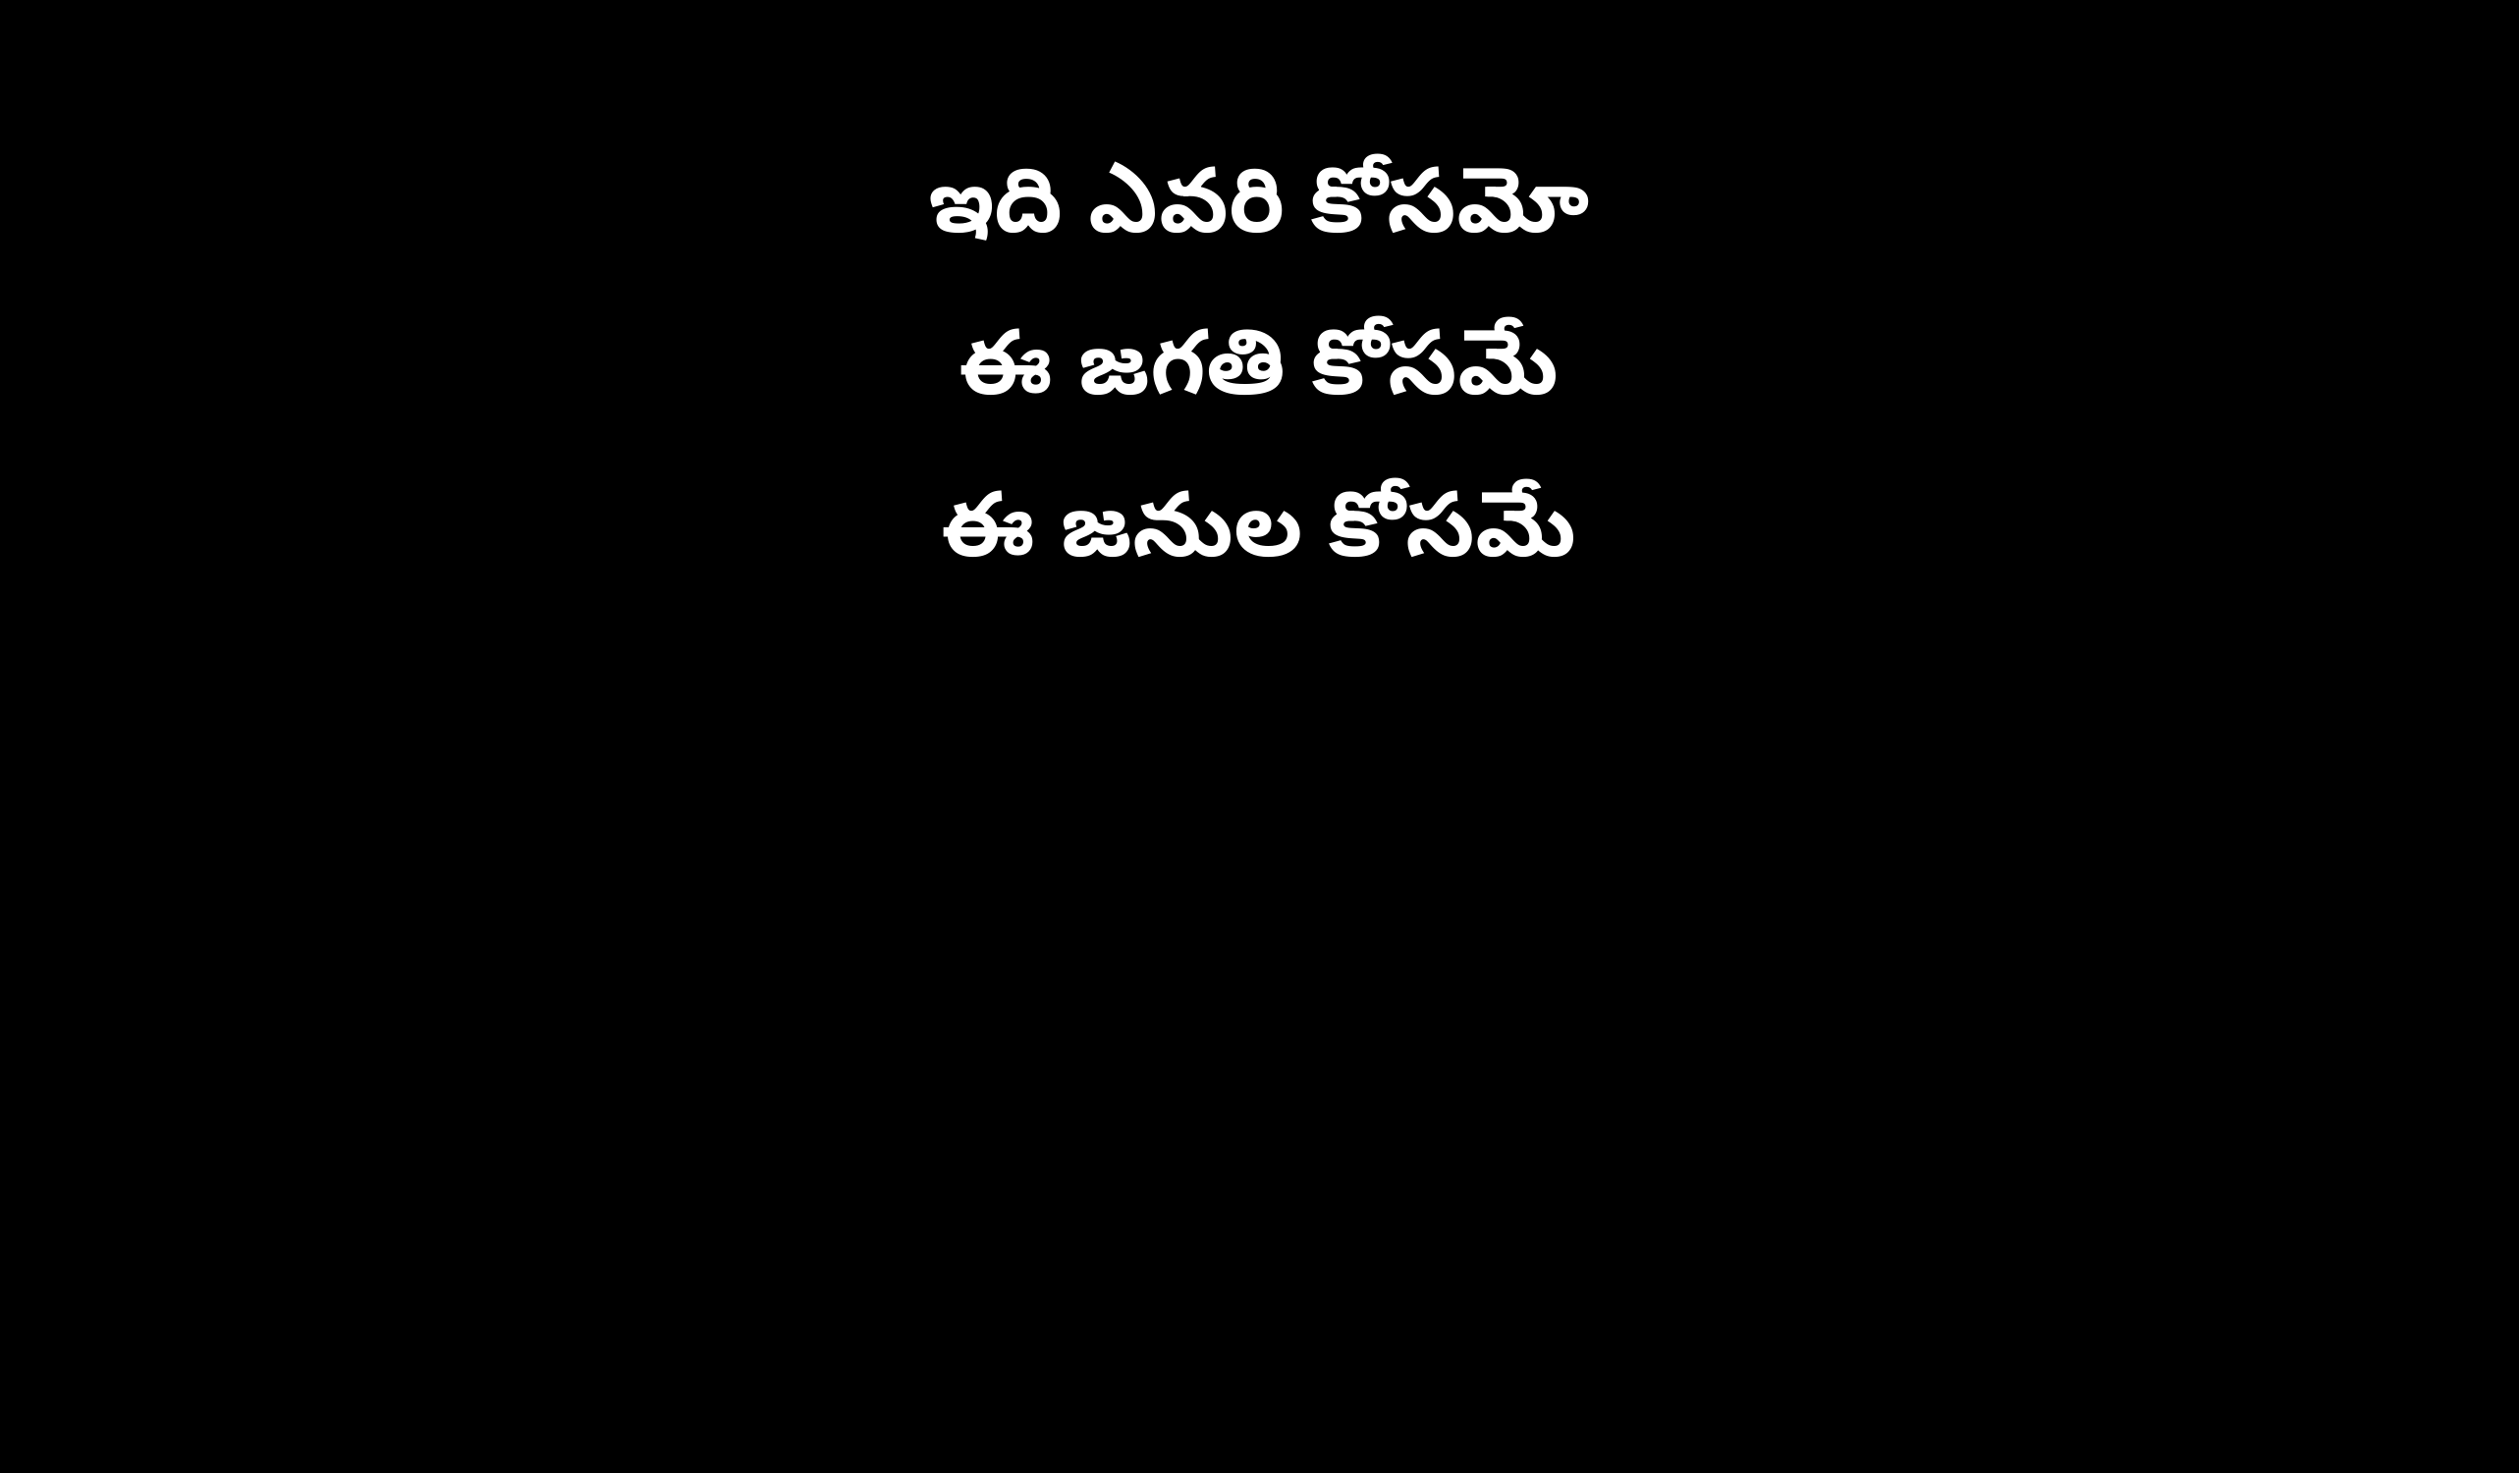

ఇది ఎవరి కోసమో
ఈ జగతి కోసమే
ఈ జనుల కోసమే